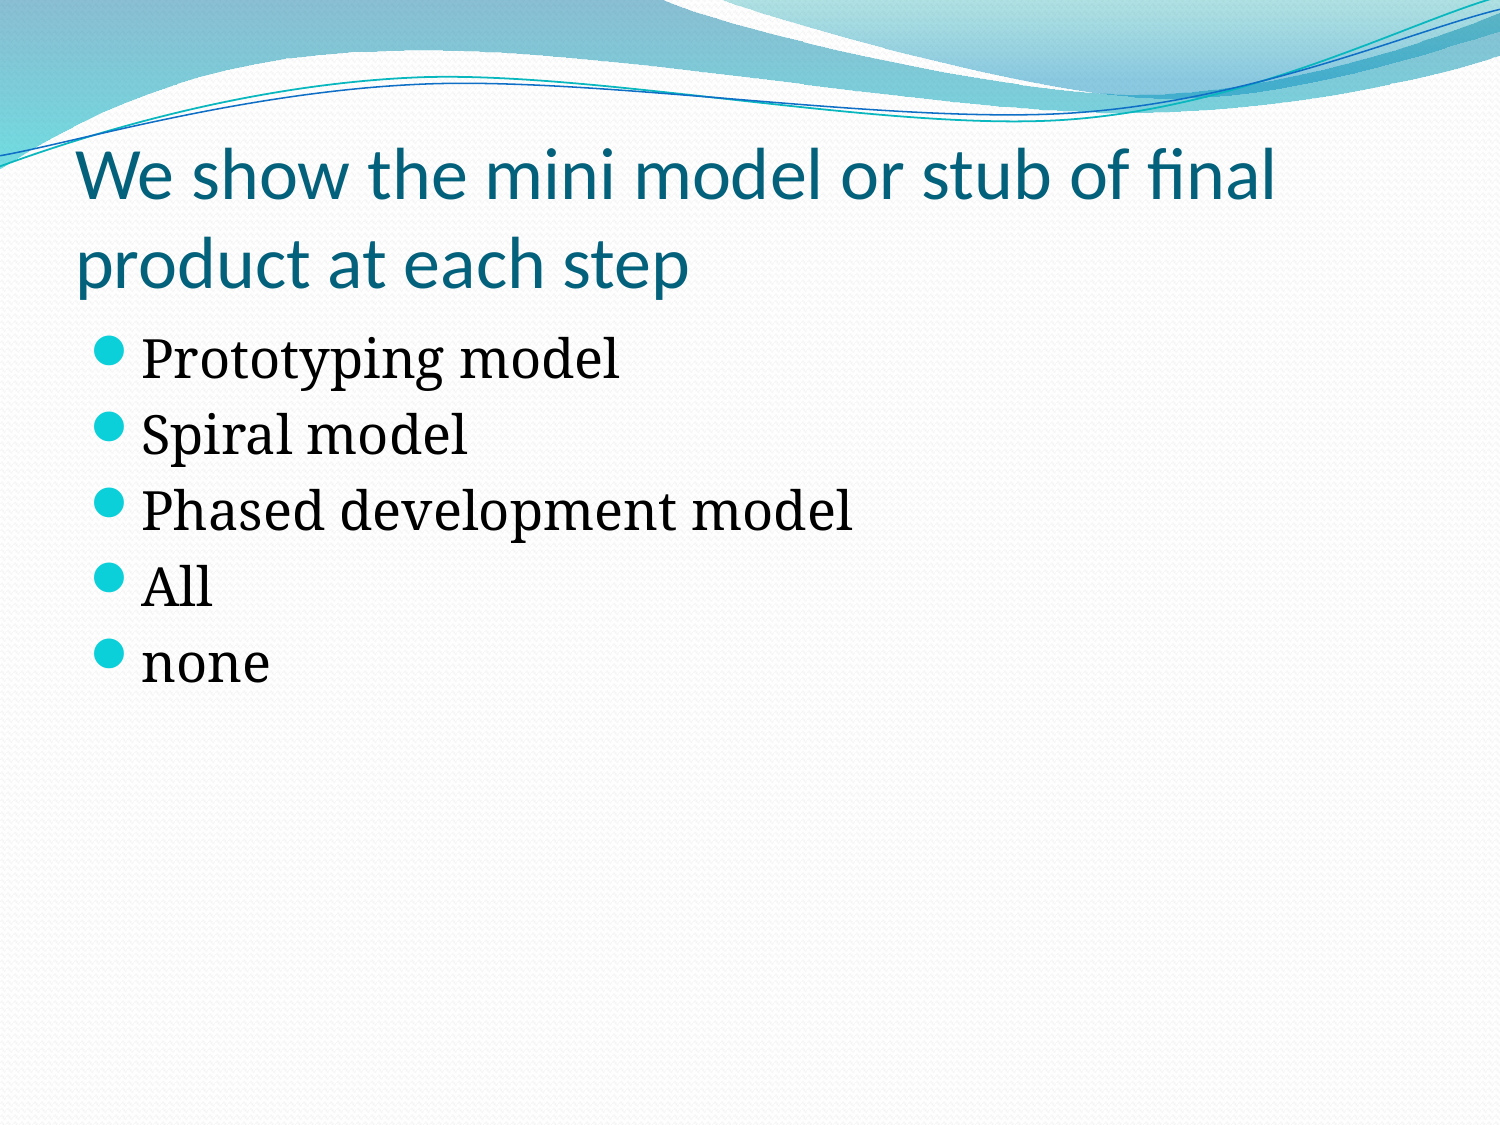

# We show the mini model or stub of final product at each step
Prototyping model
Spiral model
Phased development model
All
none